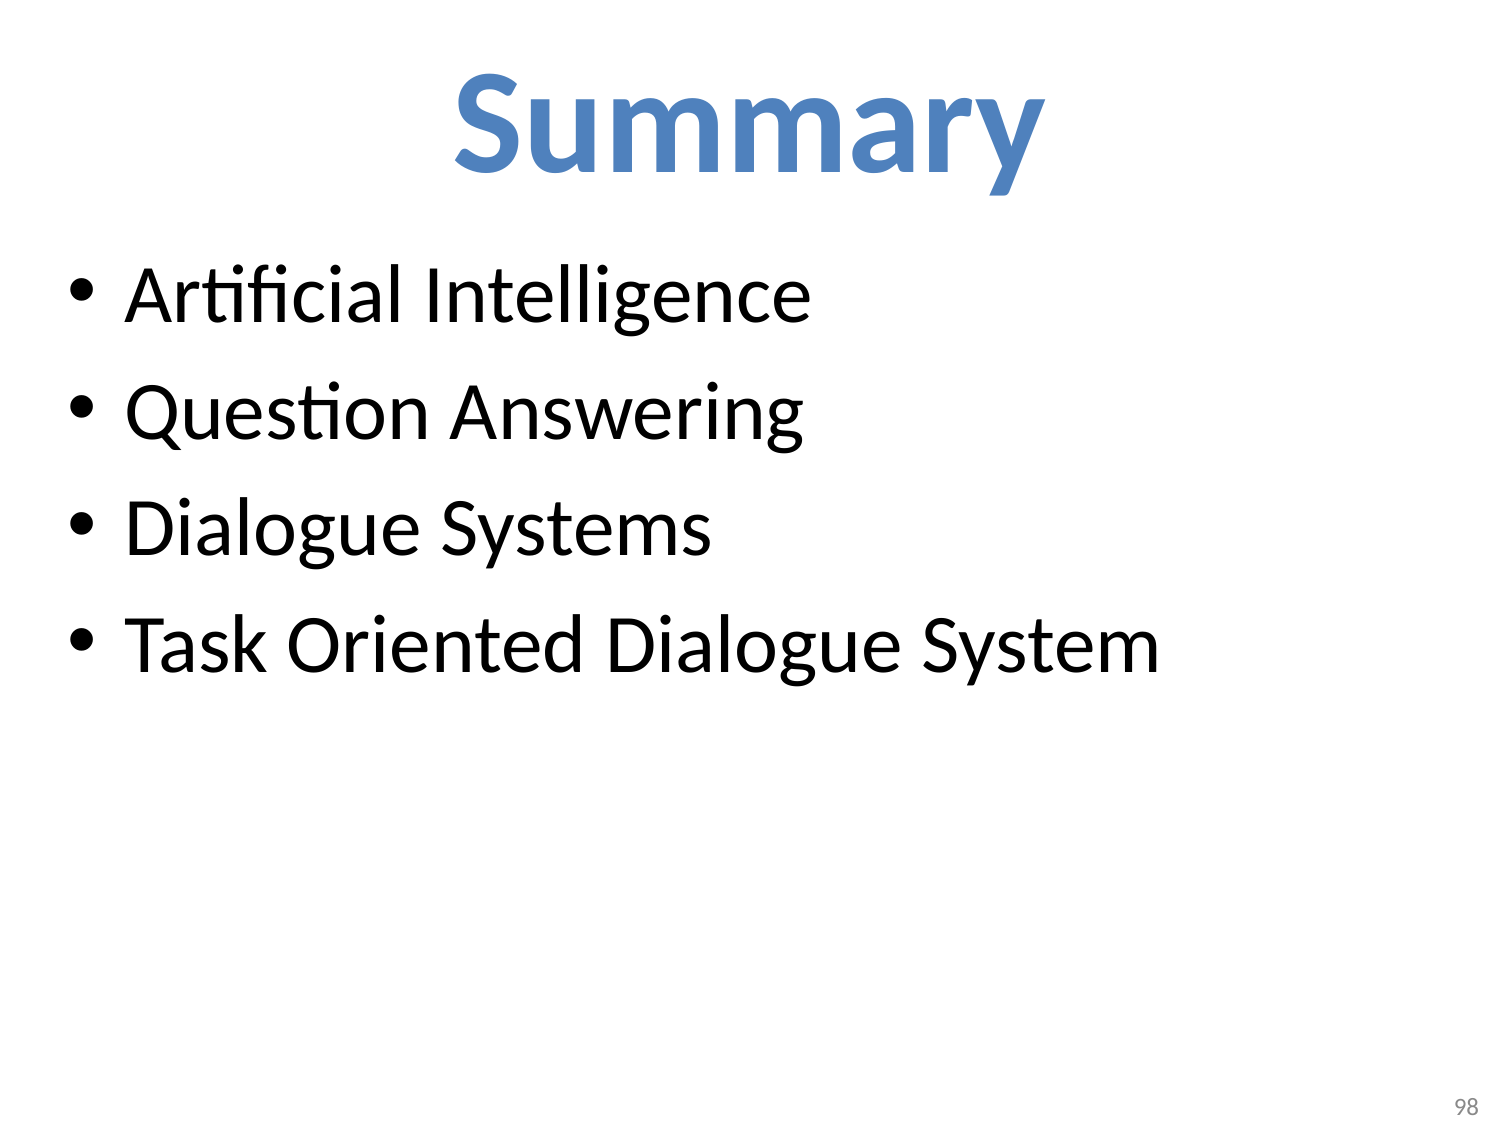

# Summary
Artificial Intelligence
Question Answering
Dialogue Systems
Task Oriented Dialogue System
98